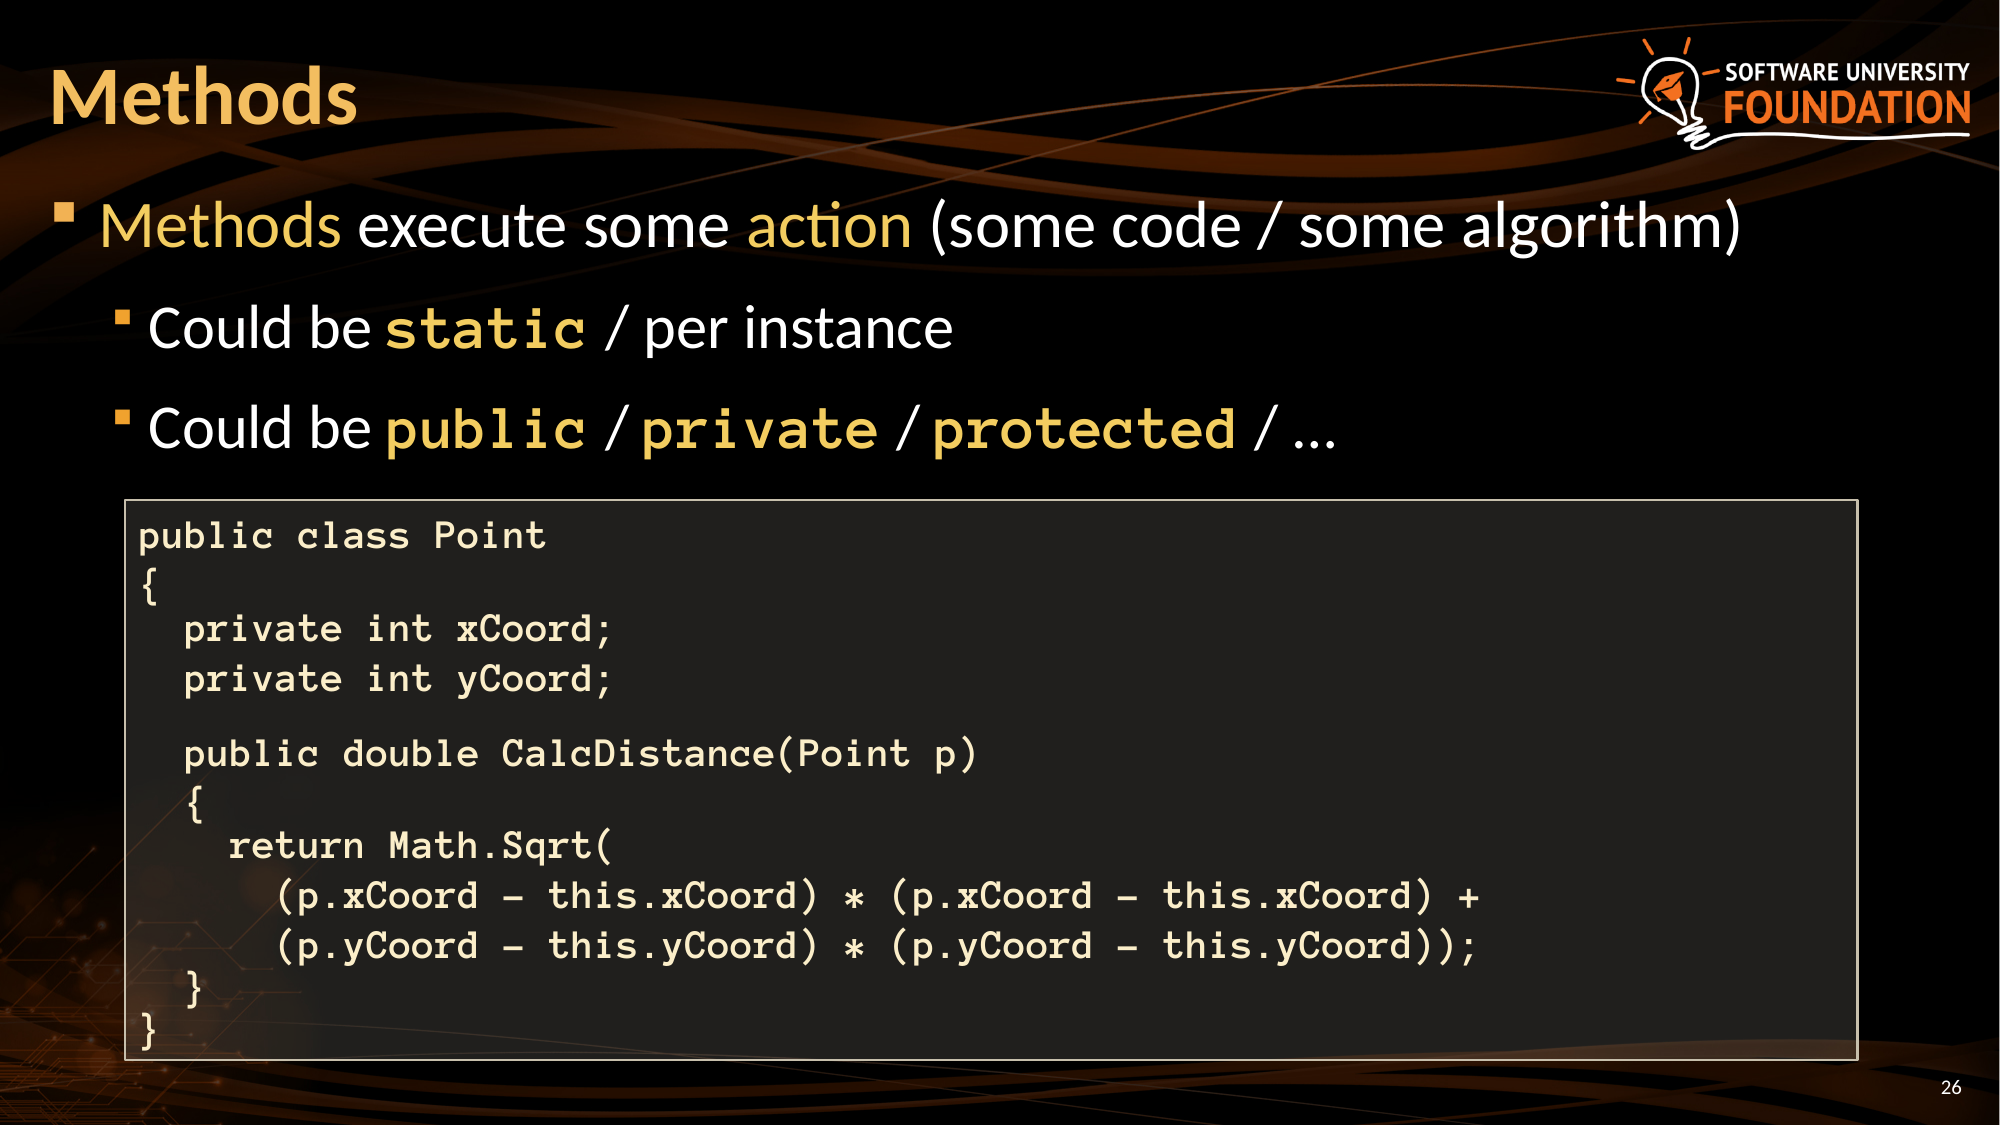

# Methods
Methods execute some action (some code / some algorithm)
Could be static / per instance
Could be public / private / protected / …
public class Point
{
  private int xCoord;
  private int yCoord;
  public double CalcDistance(Point p)
  {
    return Math.Sqrt(
      (p.xCoord - this.xCoord) * (p.xCoord - this.xCoord) +
      (p.yCoord - this.yCoord) * (p.yCoord - this.yCoord));
  }
}
26